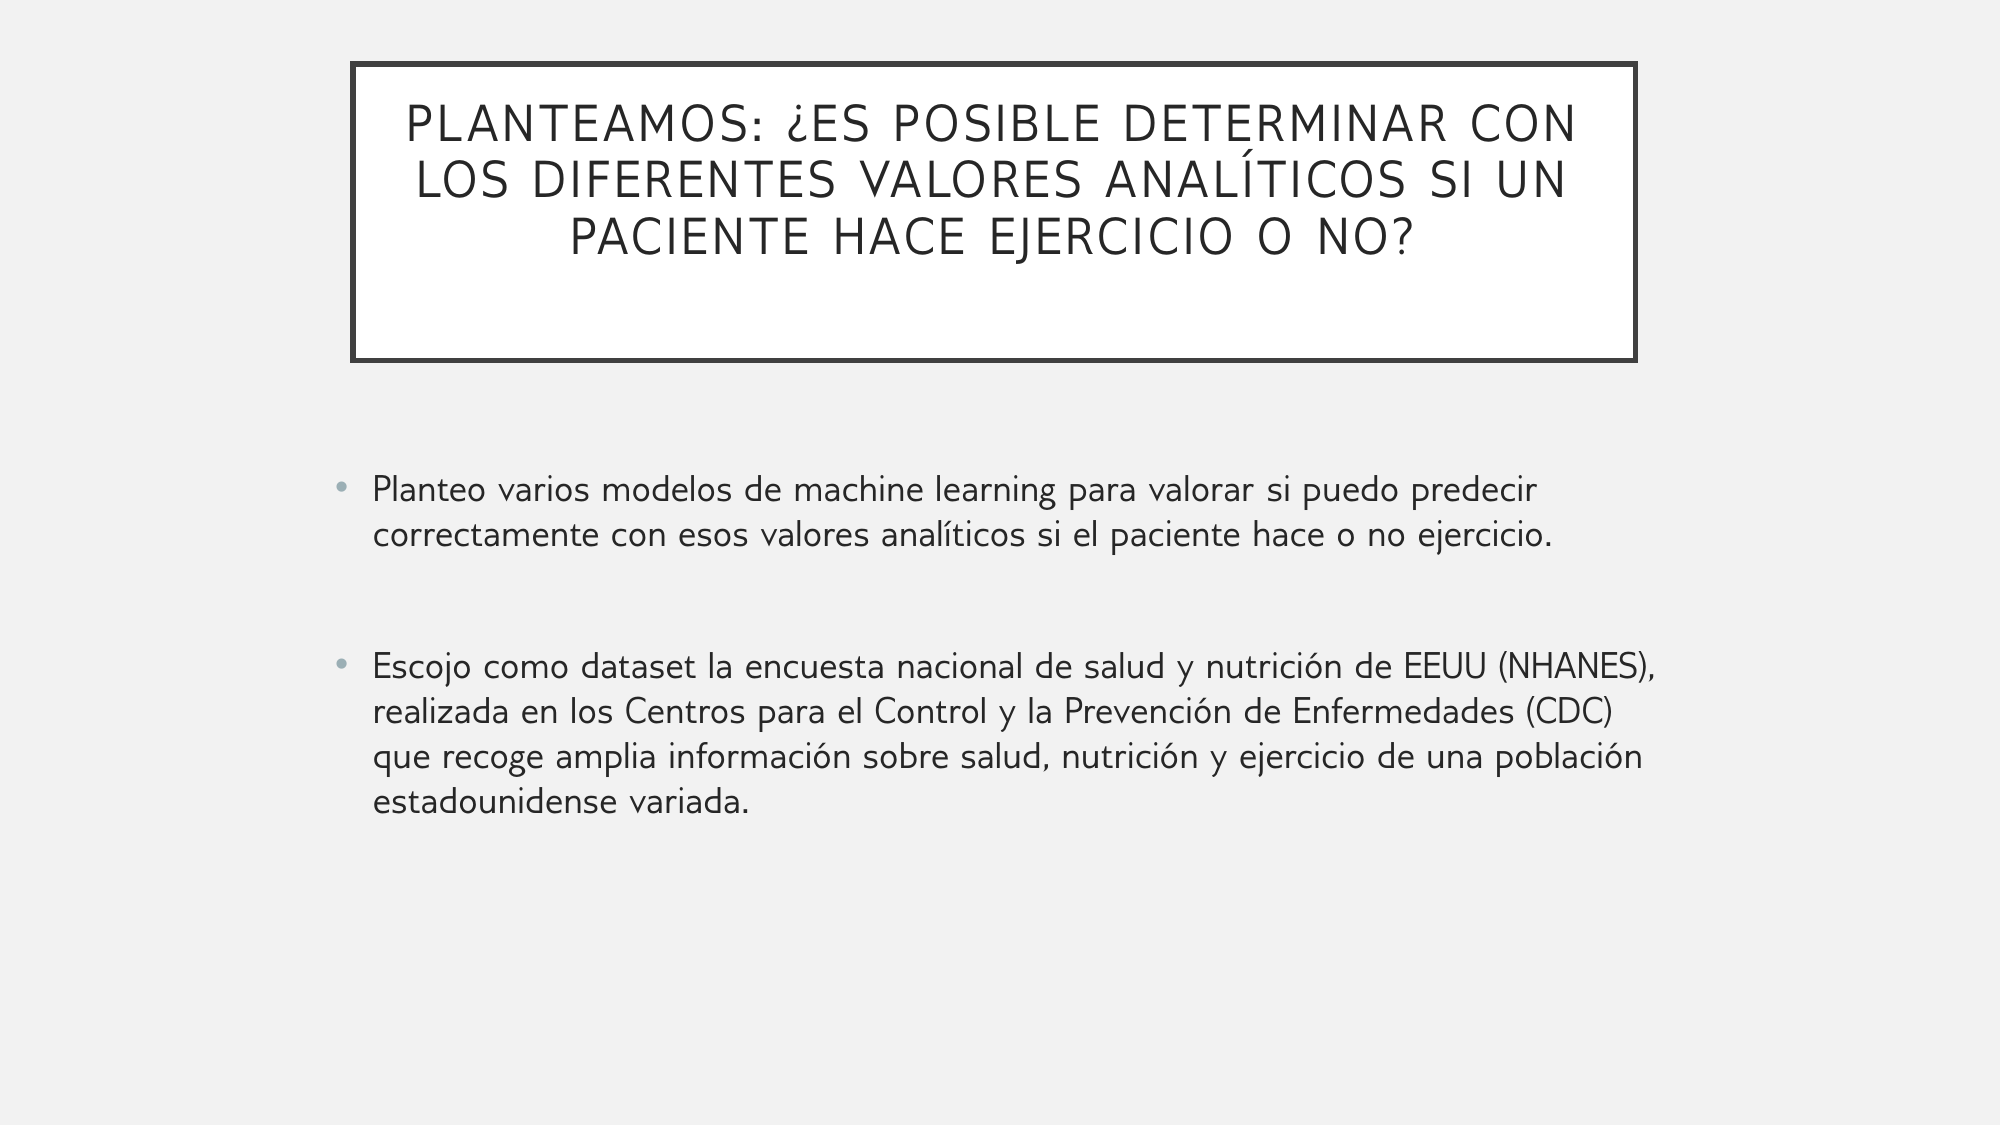

# Planteamos: ¿Es posible determinar con los diferentes valores analíticos si un paciente hace ejercicio o no?
Planteo varios modelos de machine learning para valorar si puedo predecir correctamente con esos valores analíticos si el paciente hace o no ejercicio.

Escojo como dataset la encuesta nacional de salud y nutrición de EEUU (NHANES), realizada en los Centros para el Control y la Prevención de Enfermedades (CDC) que recoge amplia información sobre salud, nutrición y ejercicio de una población estadounidense variada.